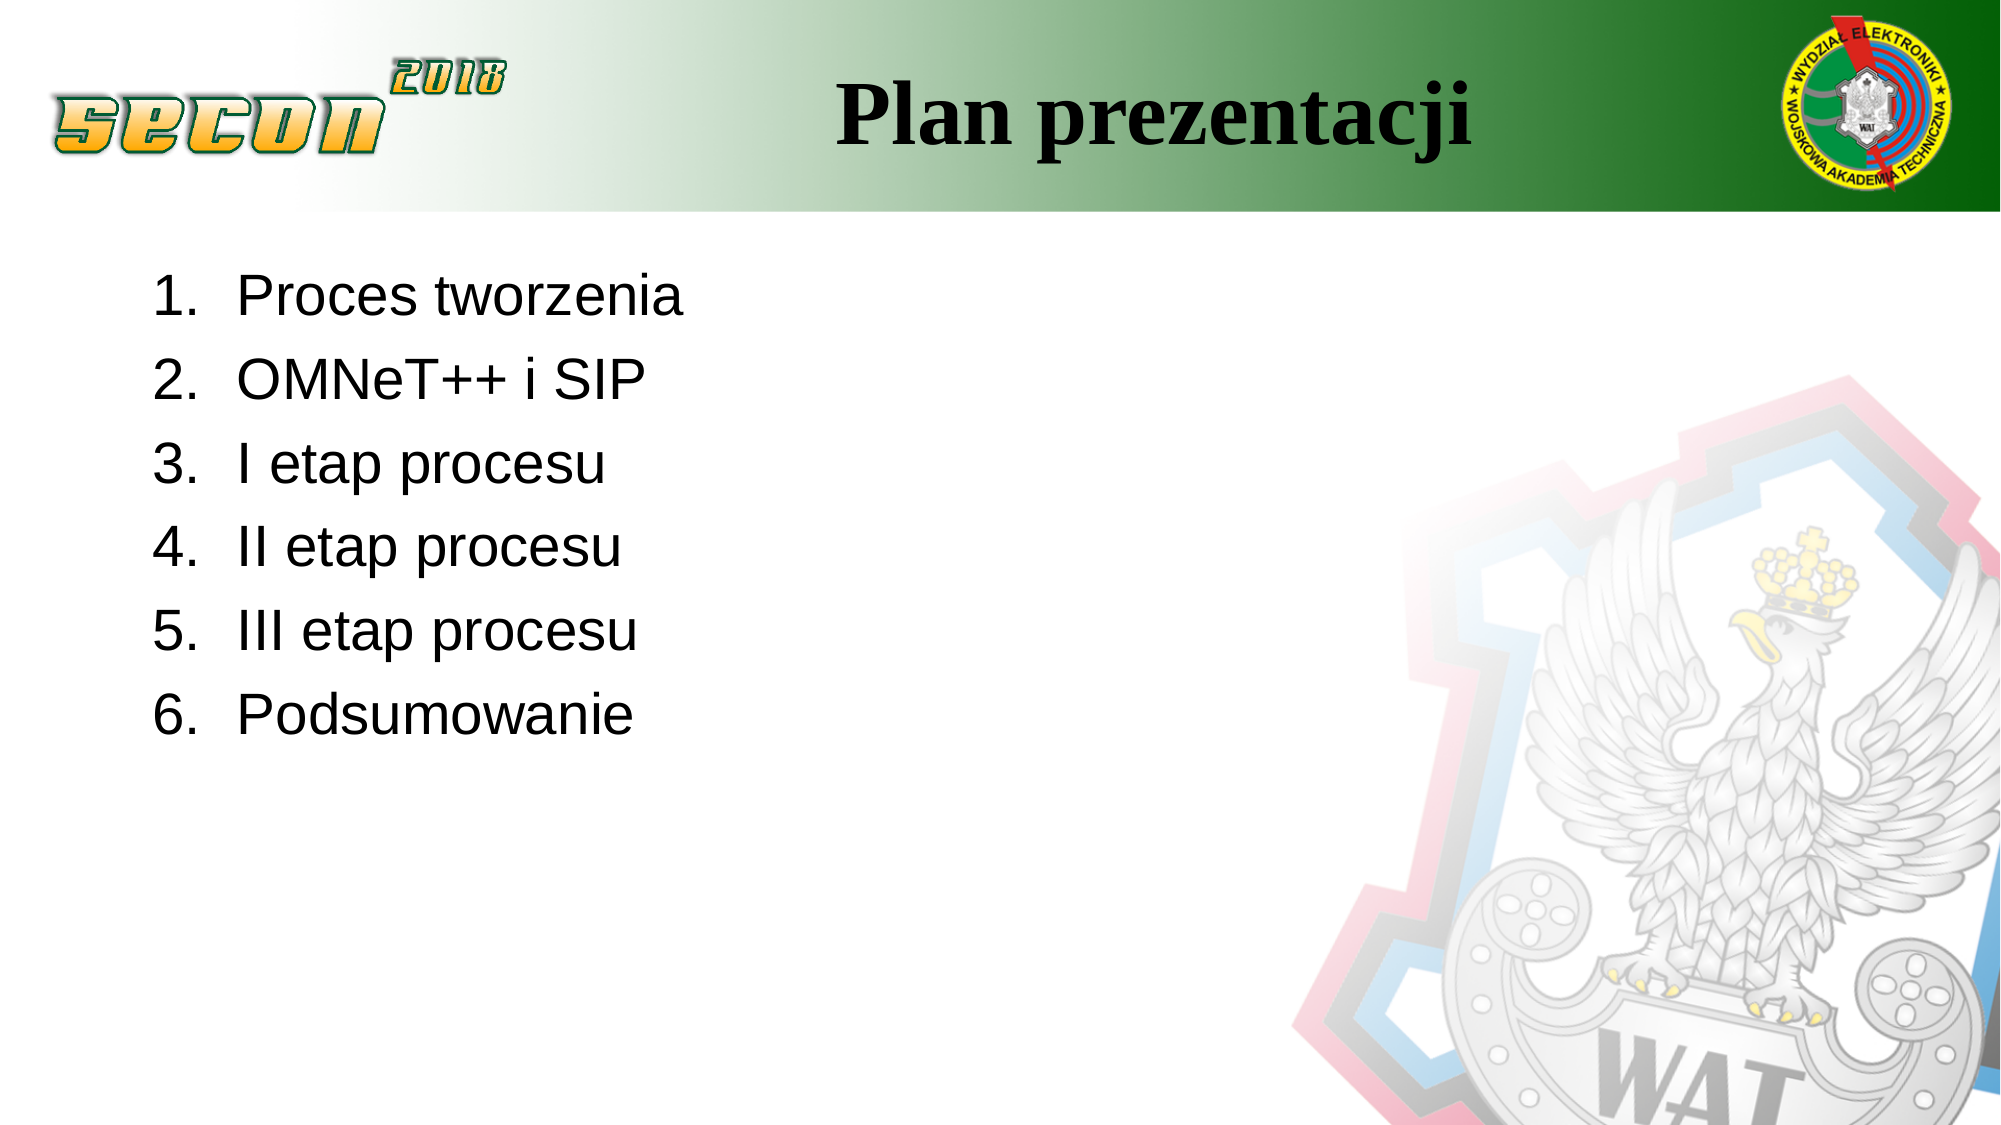

# Plan prezentacji
Proces tworzenia
OMNeT++ i SIP
I etap procesu
II etap procesu
III etap procesu
Podsumowanie